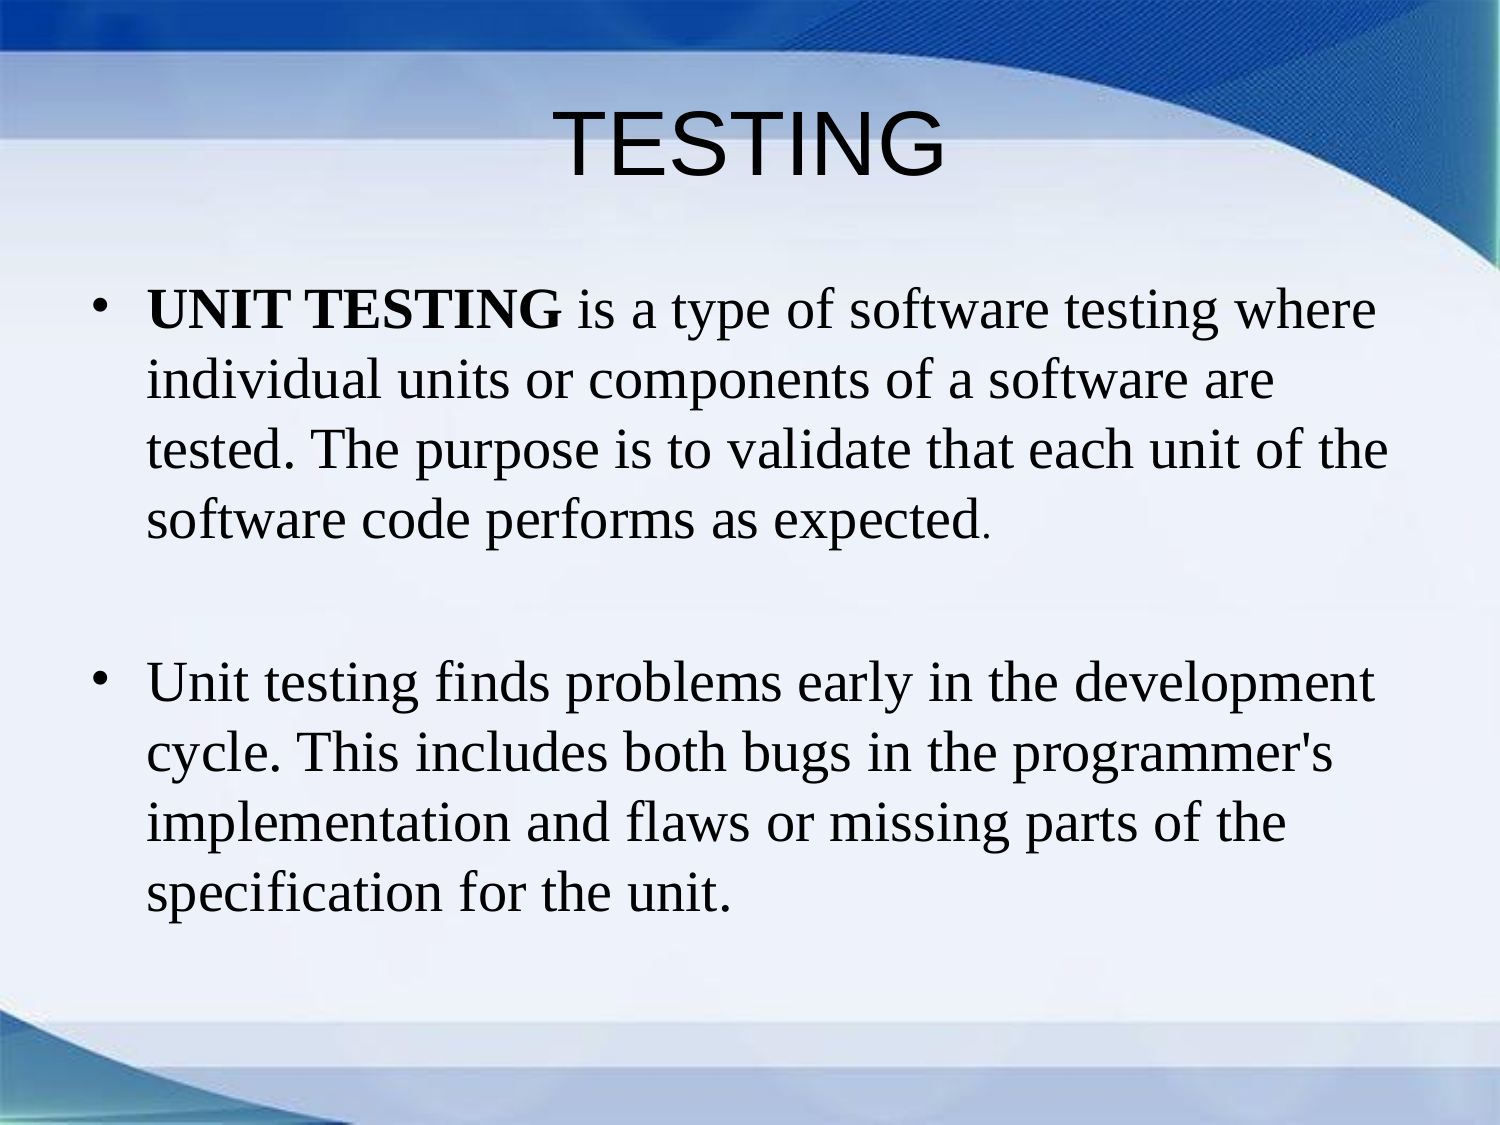

# TESTING
UNIT TESTING is a type of software testing where individual units or components of a software are tested. The purpose is to validate that each unit of the software code performs as expected.

Unit testing finds problems early in the development cycle. This includes both bugs in the programmer's implementation and flaws or missing parts of the specification for the unit.